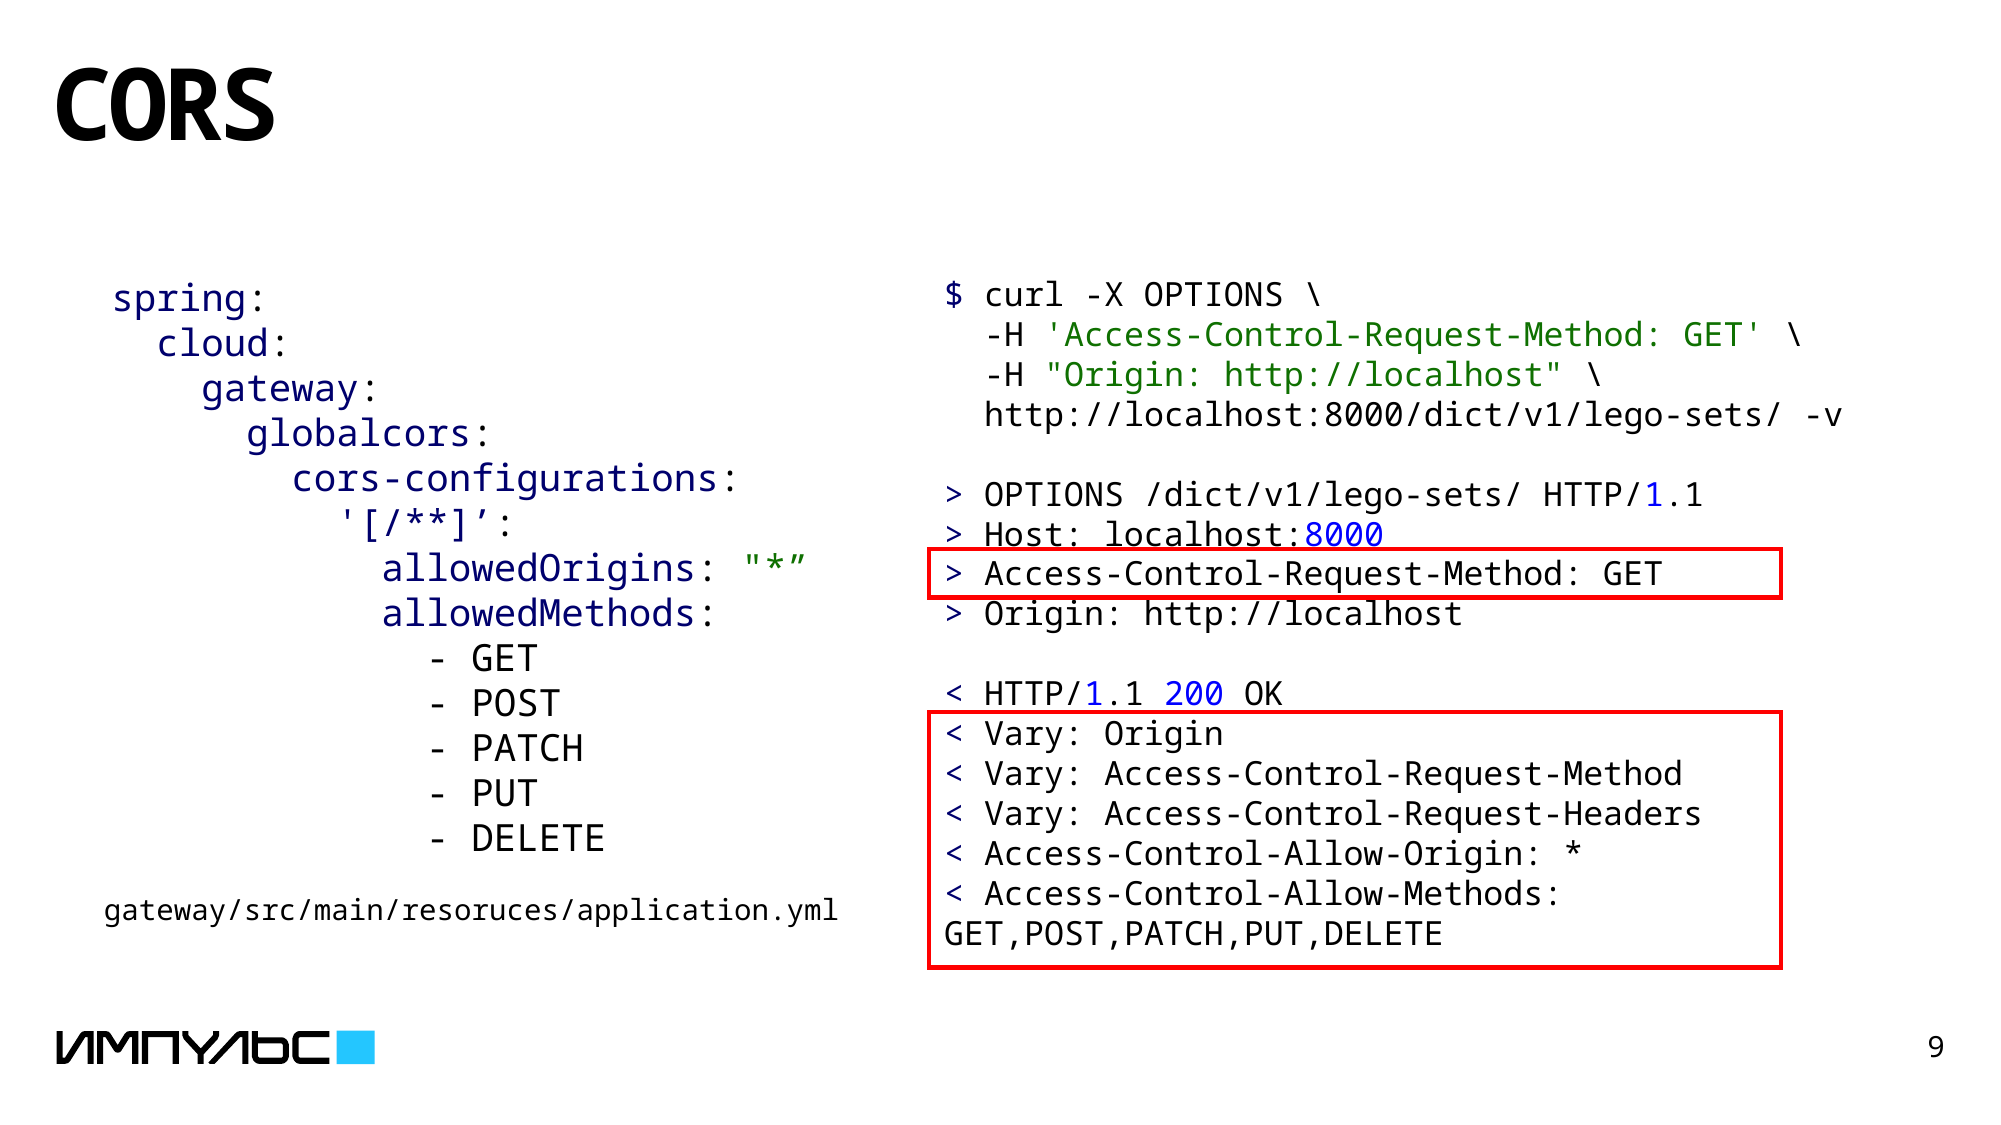

# CORS

$ curl -X OPTIONS \
  -H 'Access-Control-Request-Method: GET' \
  -H "Origin: http://localhost" \
  http://localhost:8000/dict/v1/lego-sets/ -v

> OPTIONS /dict/v1/lego-sets/ HTTP/1.1
> Host: localhost:8000
> Access-Control-Request-Method: GET
> Origin: http://localhost
< HTTP/1.1 200 OK
< Vary: Origin
< Vary: Access-Control-Request-Method
< Vary: Access-Control-Request-Headers
< Access-Control-Allow-Origin: *
< Access-Control-Allow-Methods: GET,POST,PATCH,PUT,DELETE
spring:
  cloud:
    gateway:
      globalcors:
        cors-configurations:
          '[/**]’:
            allowedOrigins: "*”
            allowedMethods:
              - GET
              - POST
              - PATCH
              - PUT
              - DELETE

gateway/src/main/resoruces/application.yml
9